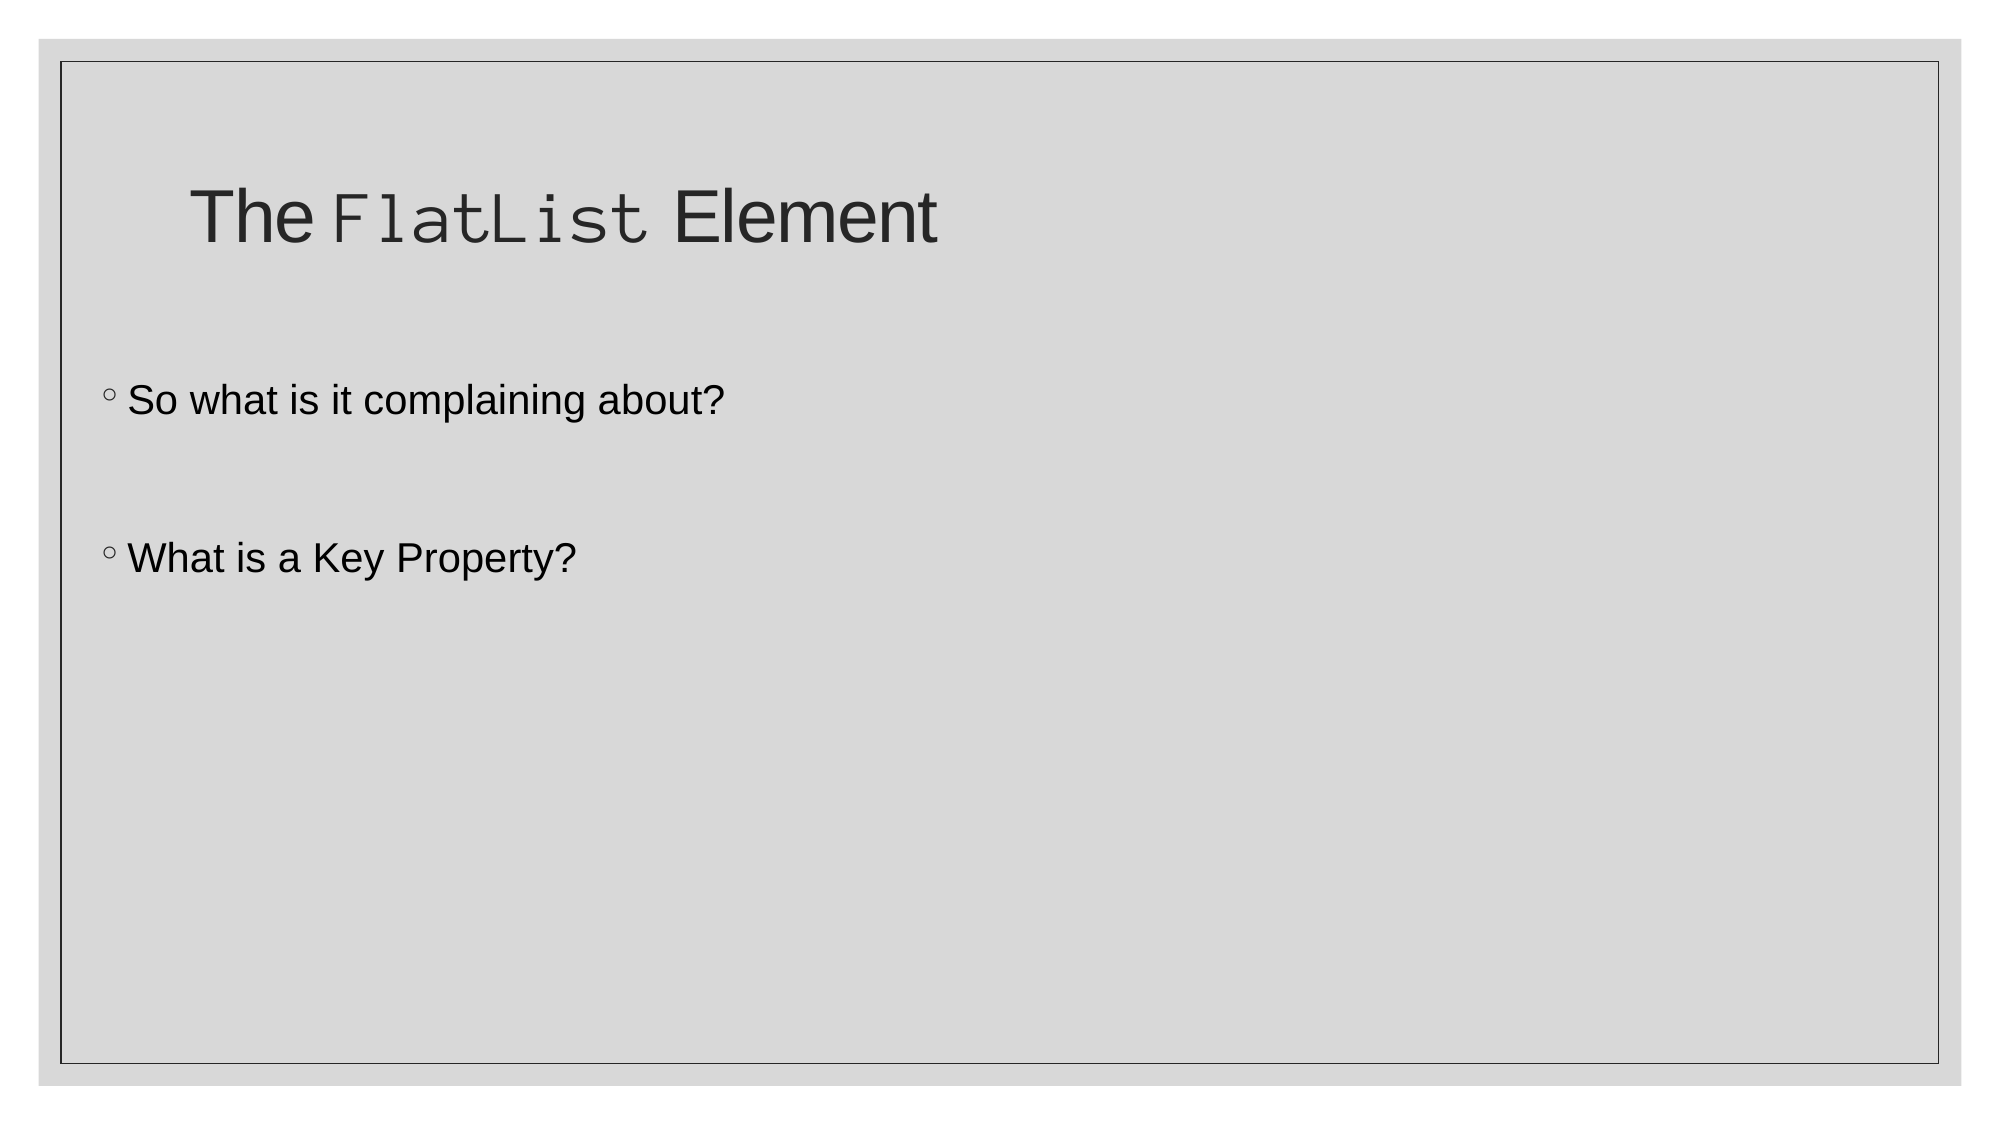

# The FlatList Element

So what is it complaining about?

What is a Key Property?